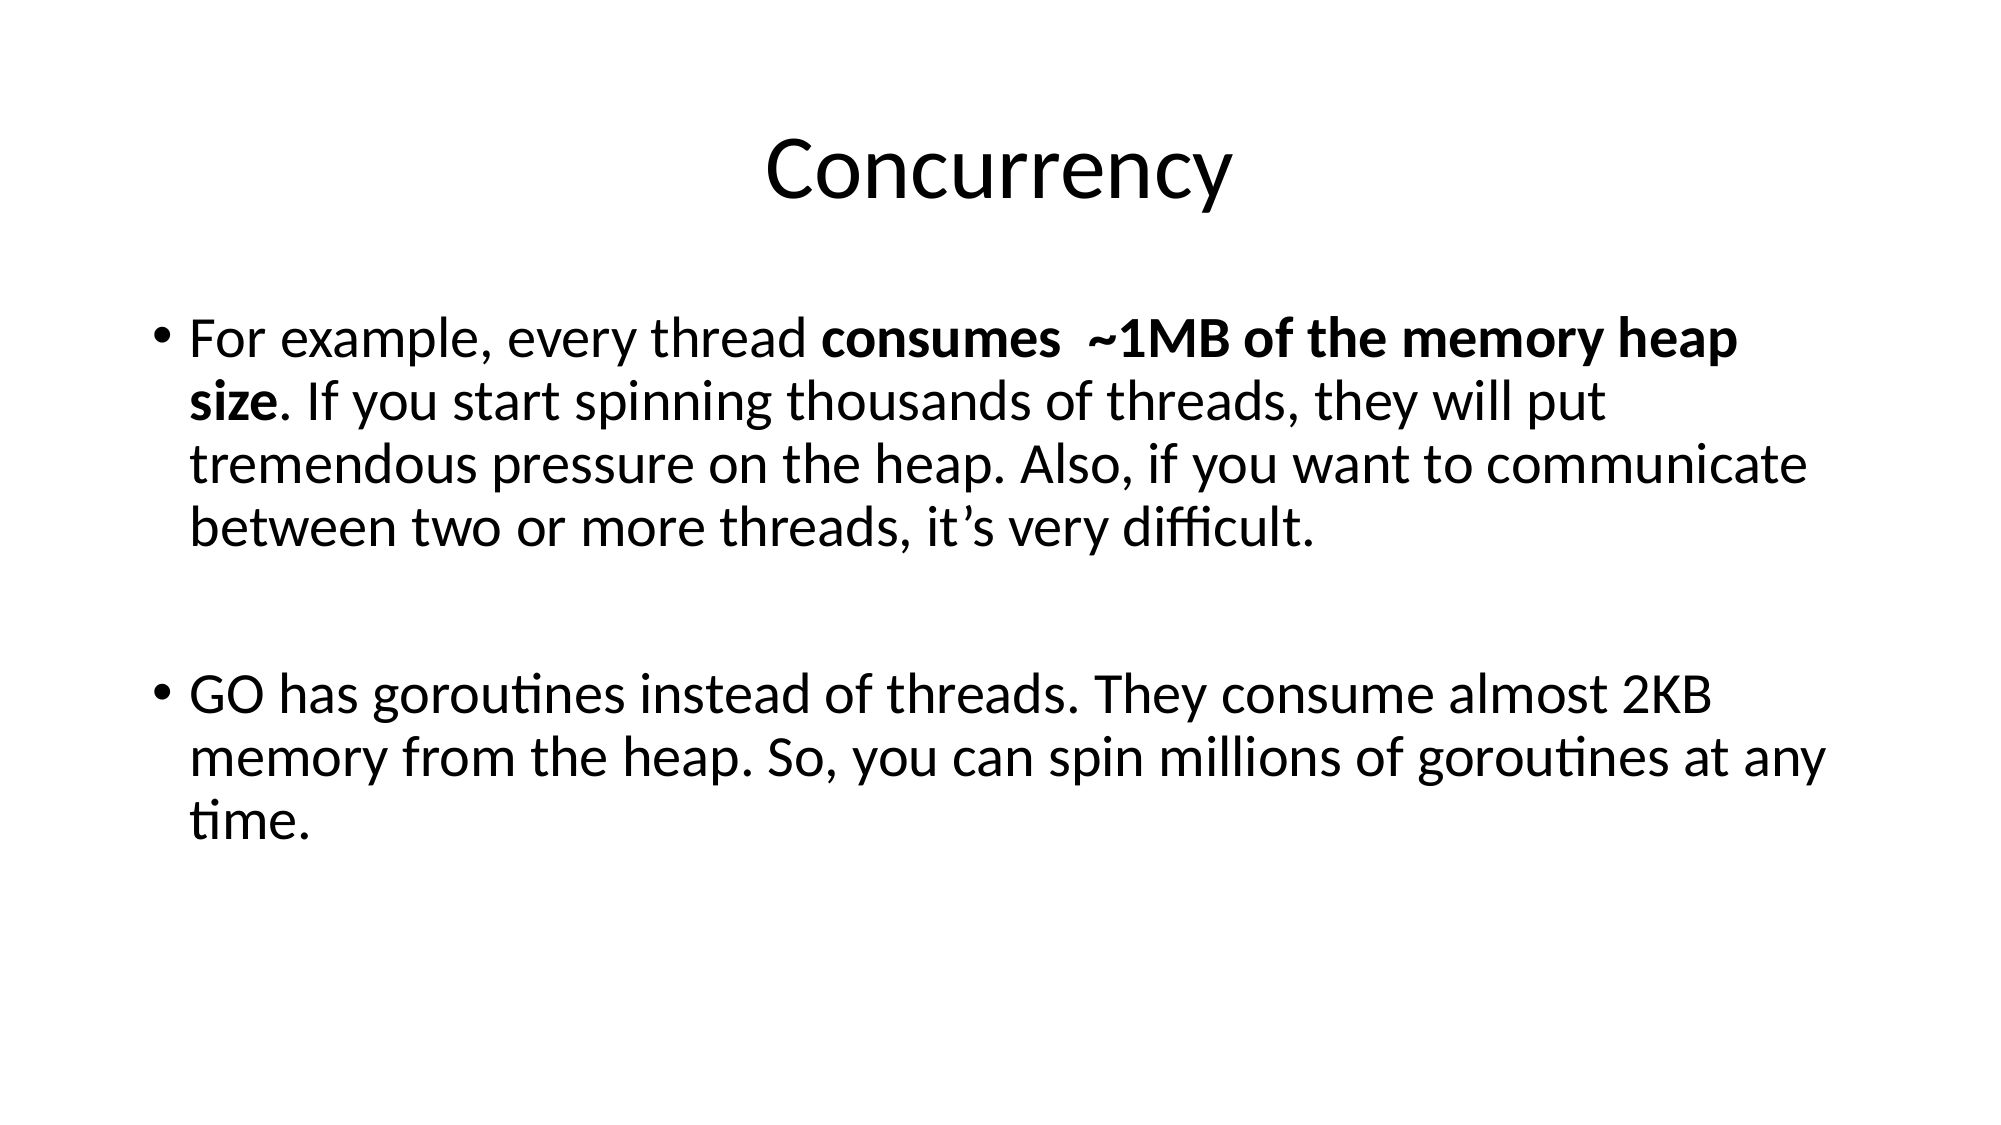

# Concurrency
For example, every thread consumes  ~1MB of the memory heap size. If you start spinning thousands of threads, they will put tremendous pressure on the heap. Also, if you want to communicate between two or more threads, it’s very difficult.

GO has goroutines instead of threads. They consume almost 2KB memory from the heap. So, you can spin millions of goroutines at any time.